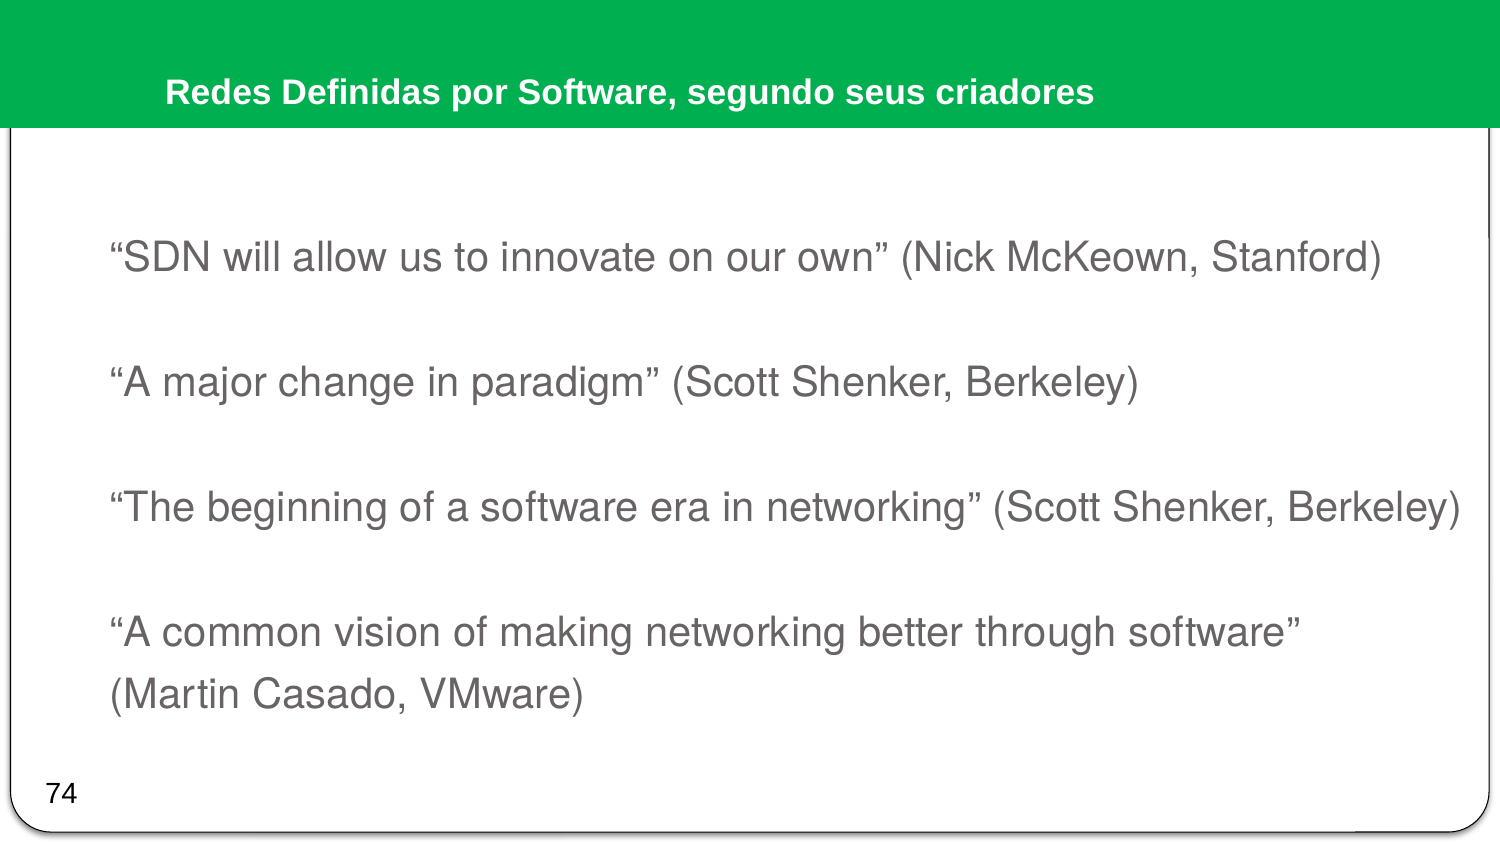

# Redes Definidas por Software, segundo seus criadores
“SDN will allow us to innovate on our own” (Nick McKeown, Stanford)

“A major change in paradigm” (Scott Shenker, Berkeley)

“The beginning of a software era in networking” (Scott Shenker, Berkeley)

“A common vision of making networking better through software”
(Martin Casado, VMware)

74